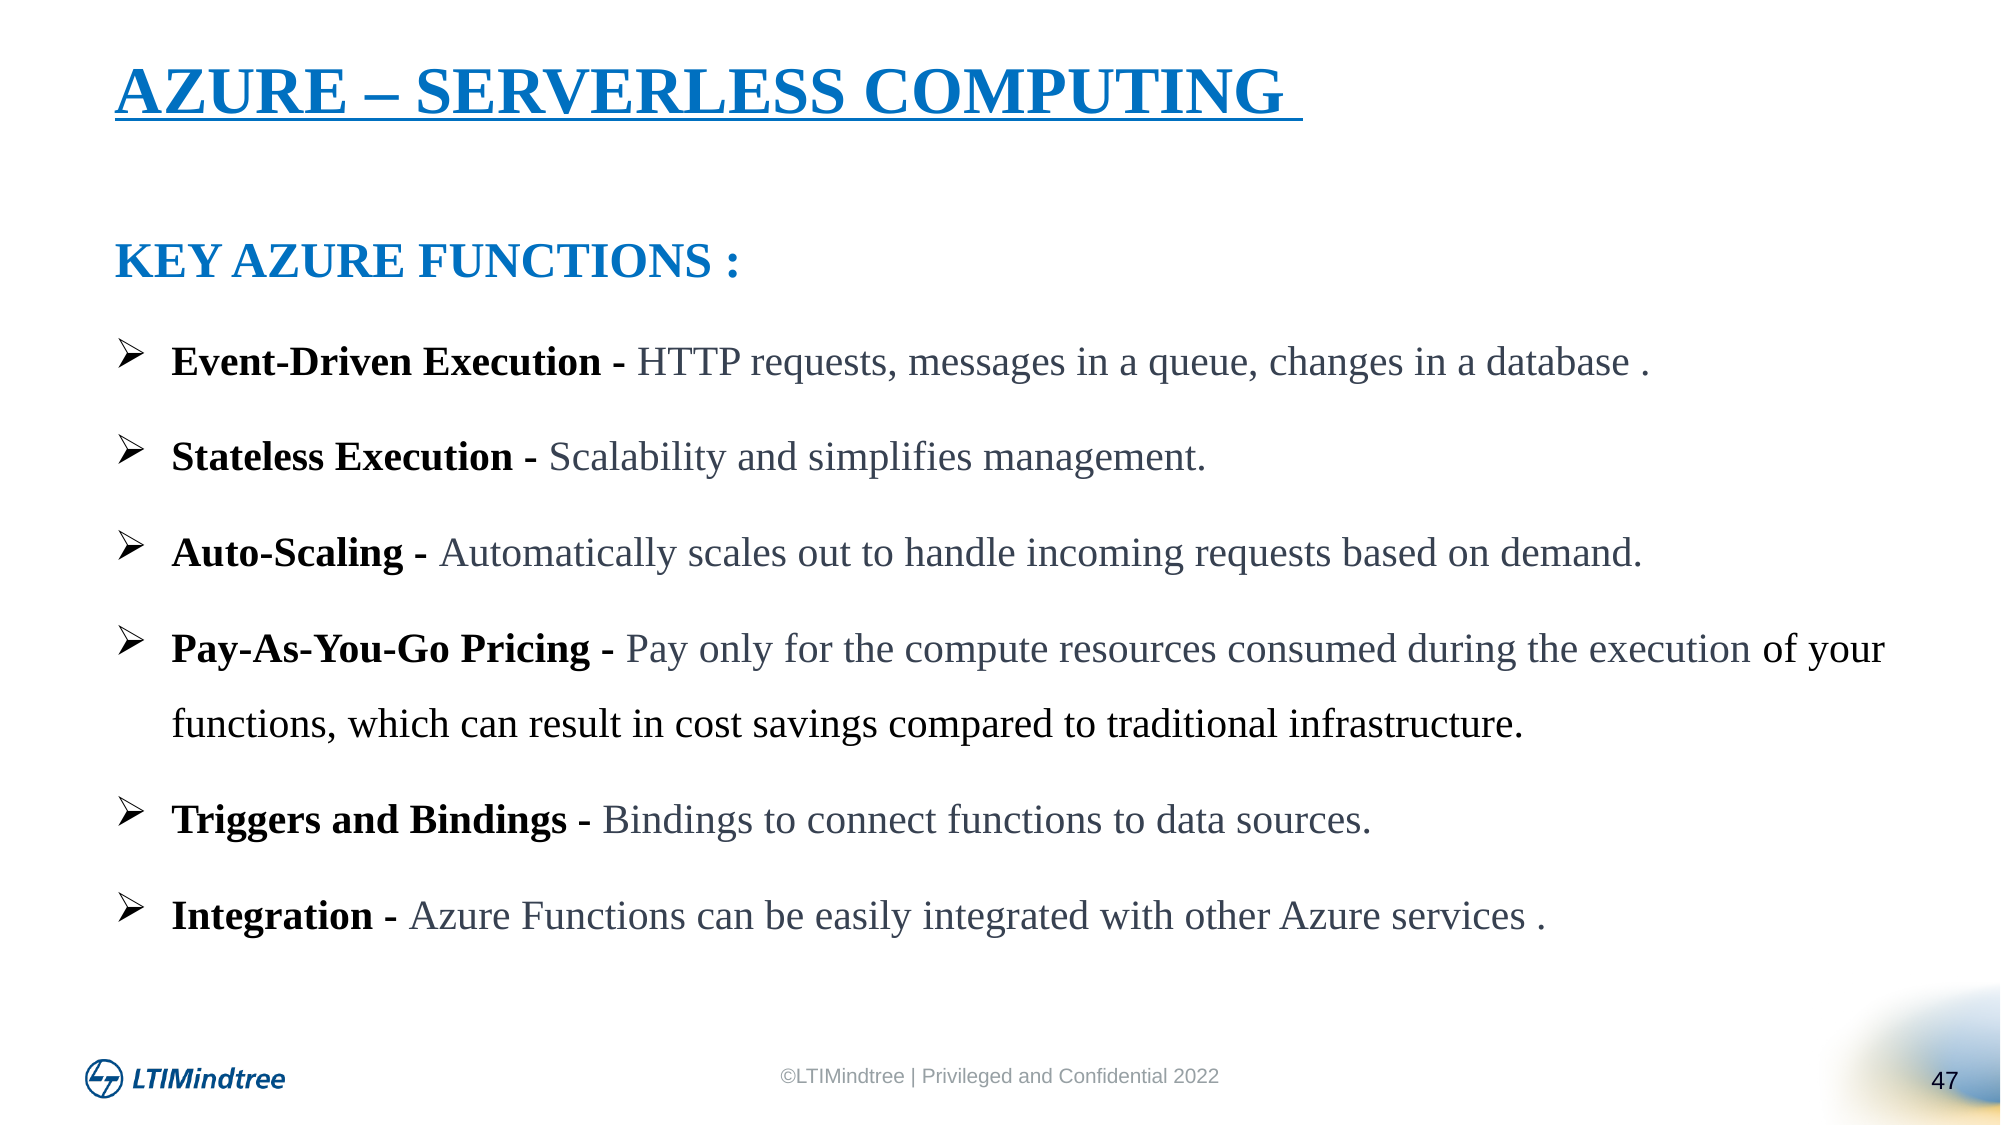

AZURE – SERVERLESS COMPUTING
KEY AZURE FUNCTIONS :
Event-Driven Execution - HTTP requests, messages in a queue, changes in a database .
Stateless Execution - Scalability and simplifies management.
Auto-Scaling - Automatically scales out to handle incoming requests based on demand.
Pay-As-You-Go Pricing - Pay only for the compute resources consumed during the execution of your functions, which can result in cost savings compared to traditional infrastructure.
Triggers and Bindings - Bindings to connect functions to data sources.
Integration - Azure Functions can be easily integrated with other Azure services .